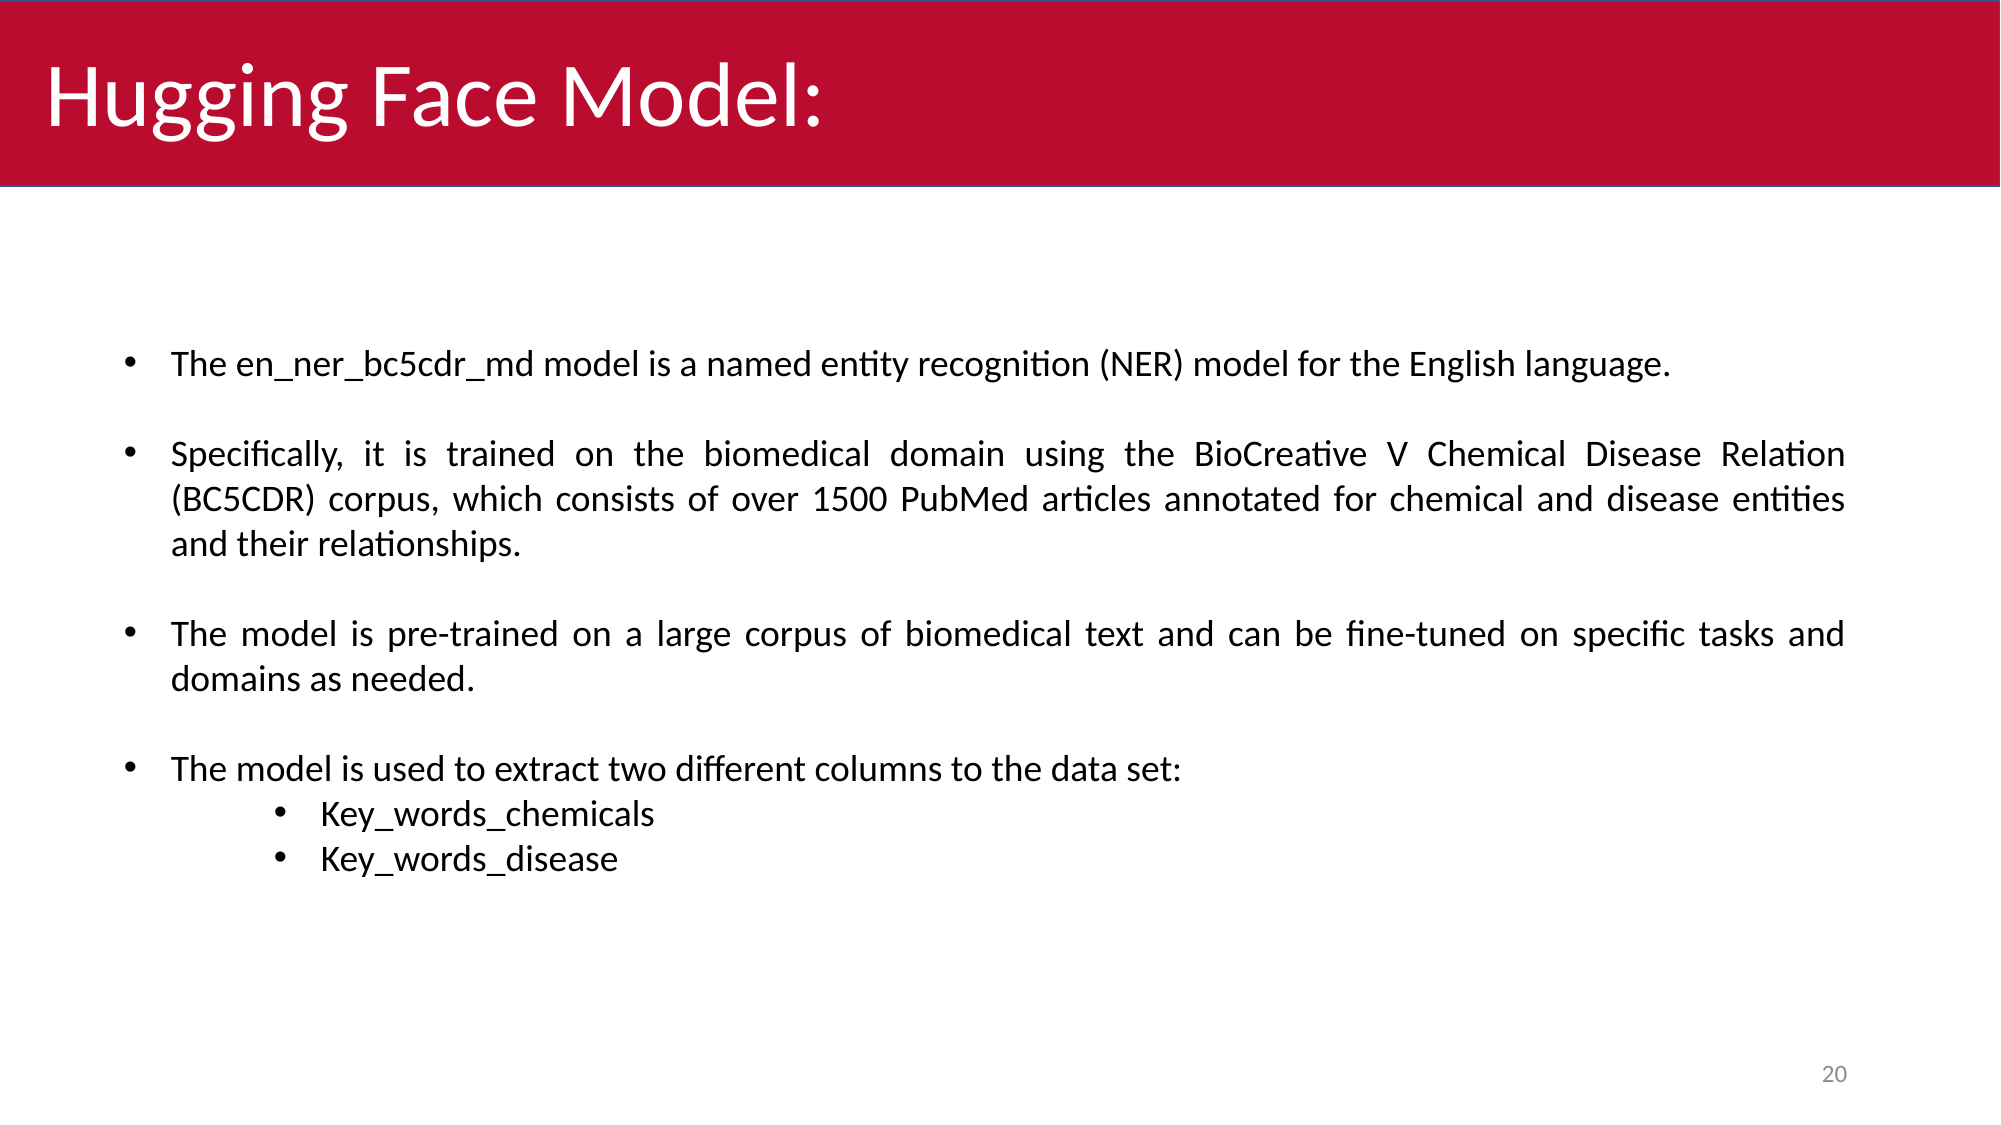

Hugging Face Model:
The en_ner_bc5cdr_md model is a named entity recognition (NER) model for the English language.

Specifically, it is trained on the biomedical domain using the BioCreative V Chemical Disease Relation (BC5CDR) corpus, which consists of over 1500 PubMed articles annotated for chemical and disease entities and their relationships.

The model is pre-trained on a large corpus of biomedical text and can be fine-tuned on specific tasks and domains as needed.

The model is used to extract two different columns to the data set:
Key_words_chemicals
Key_words_disease

20